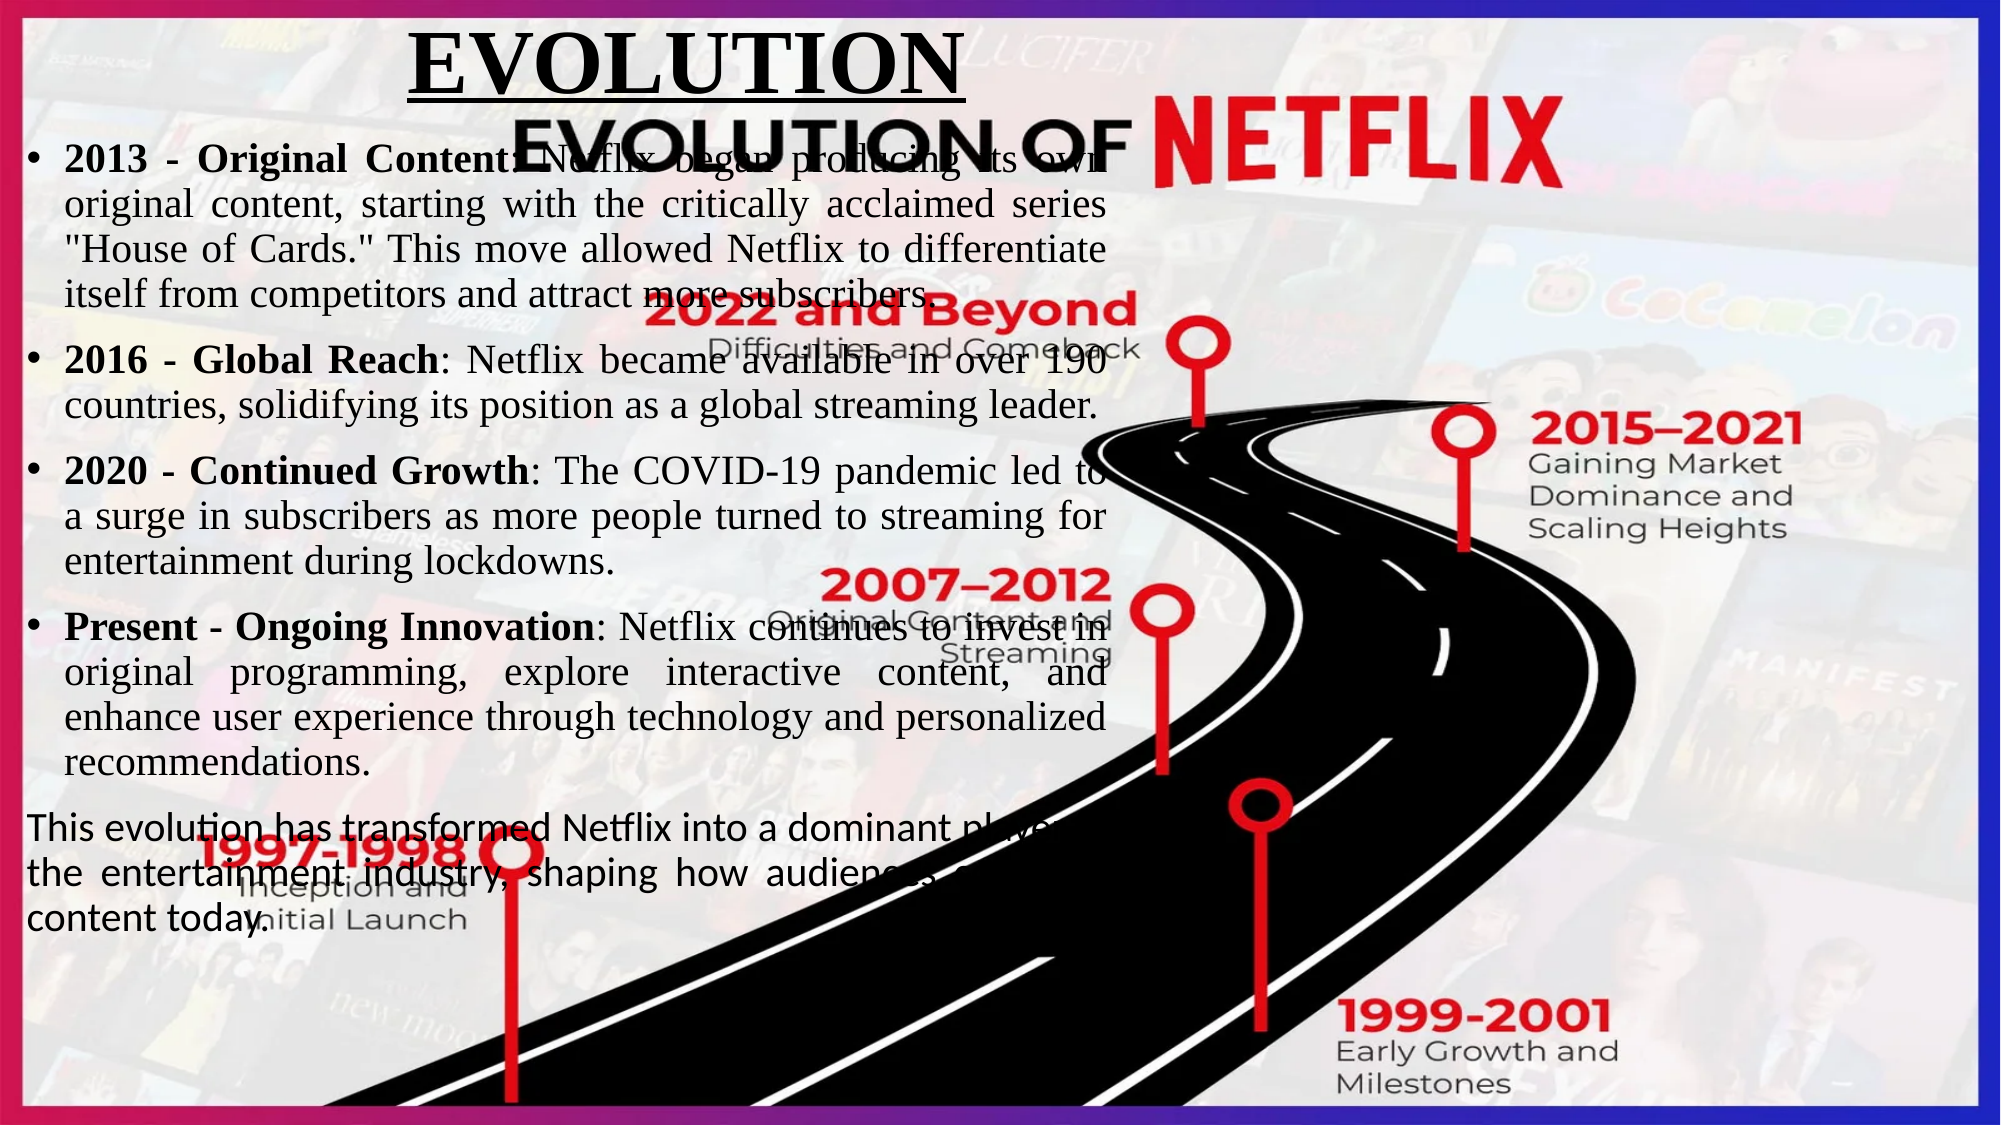

# EVOLUTION
2013 - Original Content: Netflix began producing its own original content, starting with the critically acclaimed series "House of Cards." This move allowed Netflix to differentiate itself from competitors and attract more subscribers.
2016 - Global Reach: Netflix became available in over 190 countries, solidifying its position as a global streaming leader.
2020 - Continued Growth: The COVID-19 pandemic led to a surge in subscribers as more people turned to streaming for entertainment during lockdowns.
Present - Ongoing Innovation: Netflix continues to invest in original programming, explore interactive content, and enhance user experience through technology and personalized recommendations.
This evolution has transformed Netflix into a dominant player in the entertainment industry, shaping how audiences consume content today.